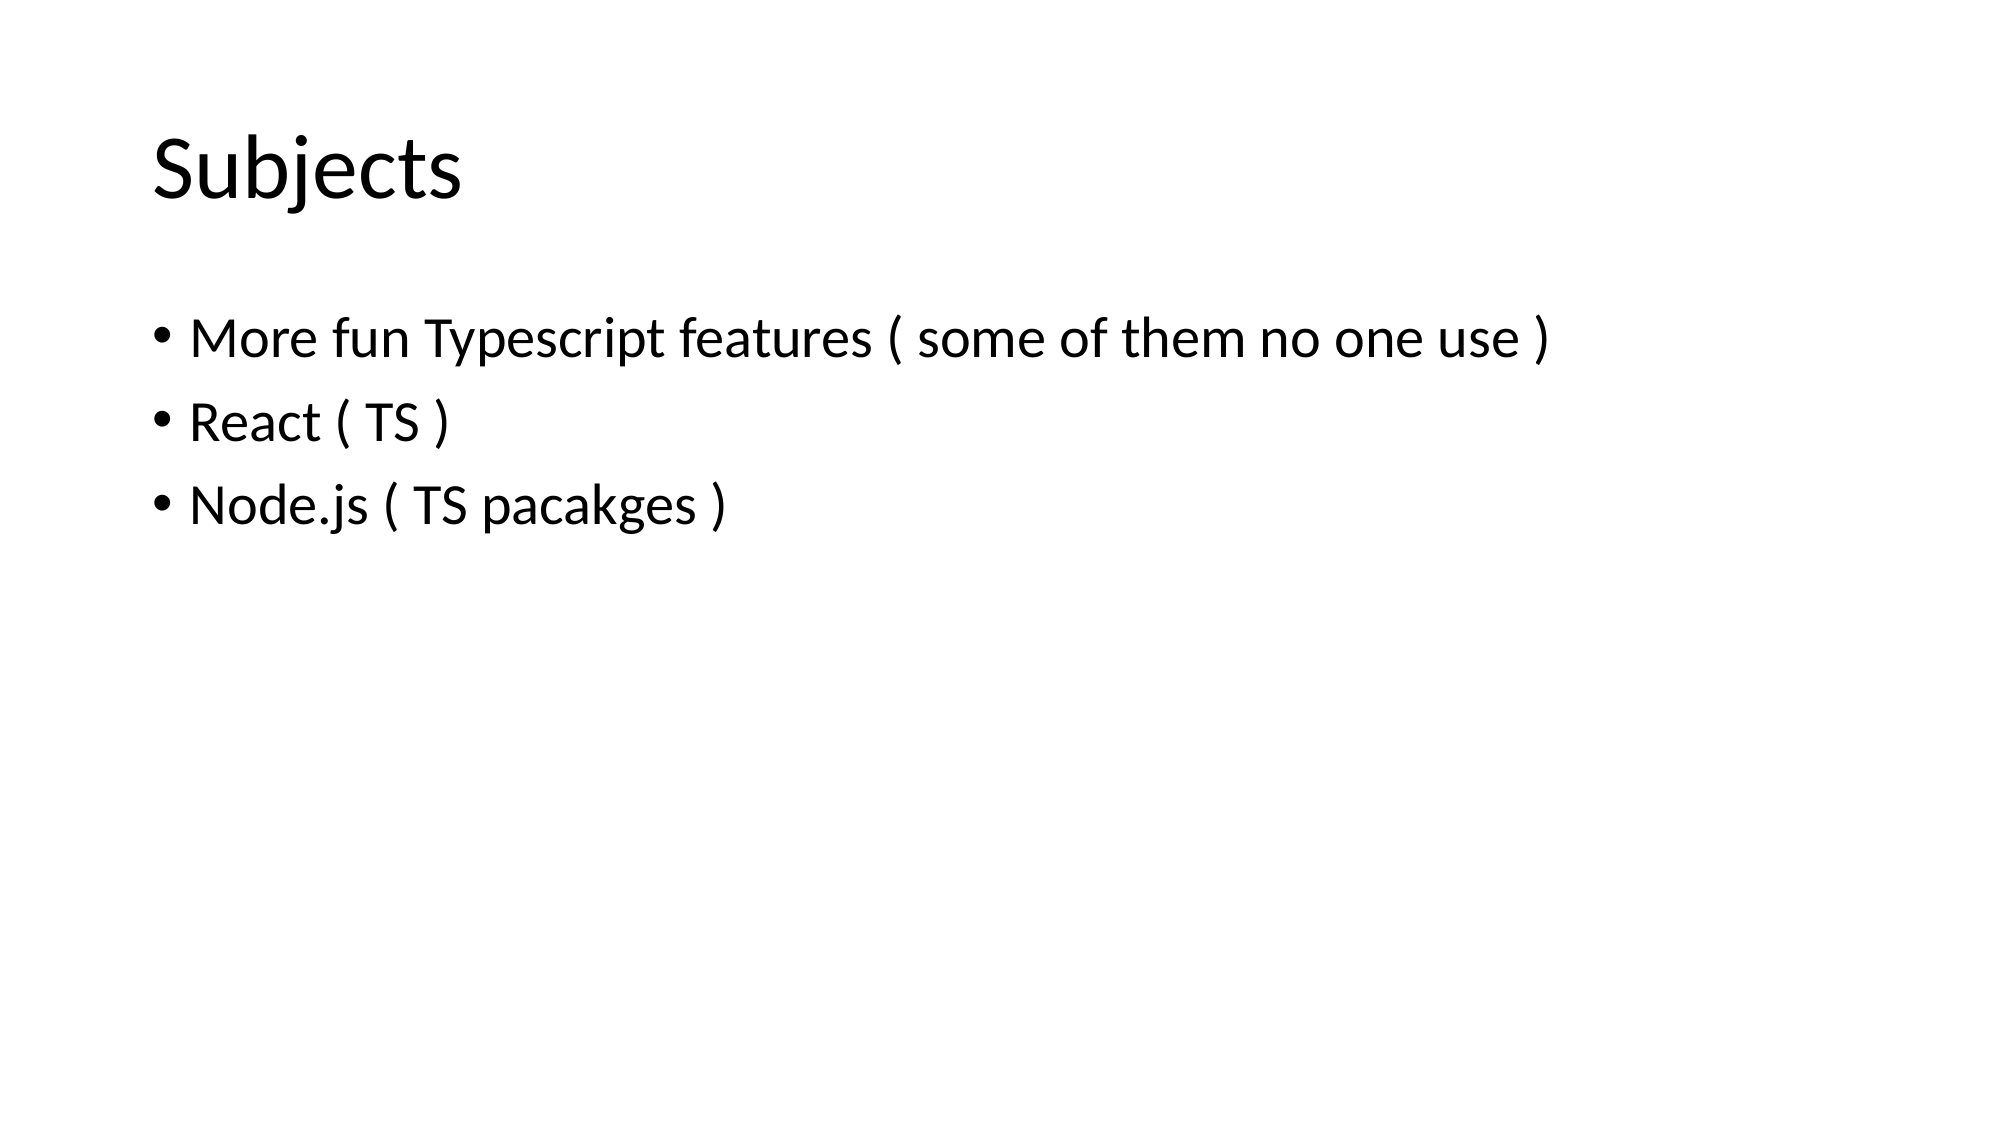

# Subjects
More fun Typescript features ( some of them no one use )
React ( TS )
Node.js ( TS pacakges )